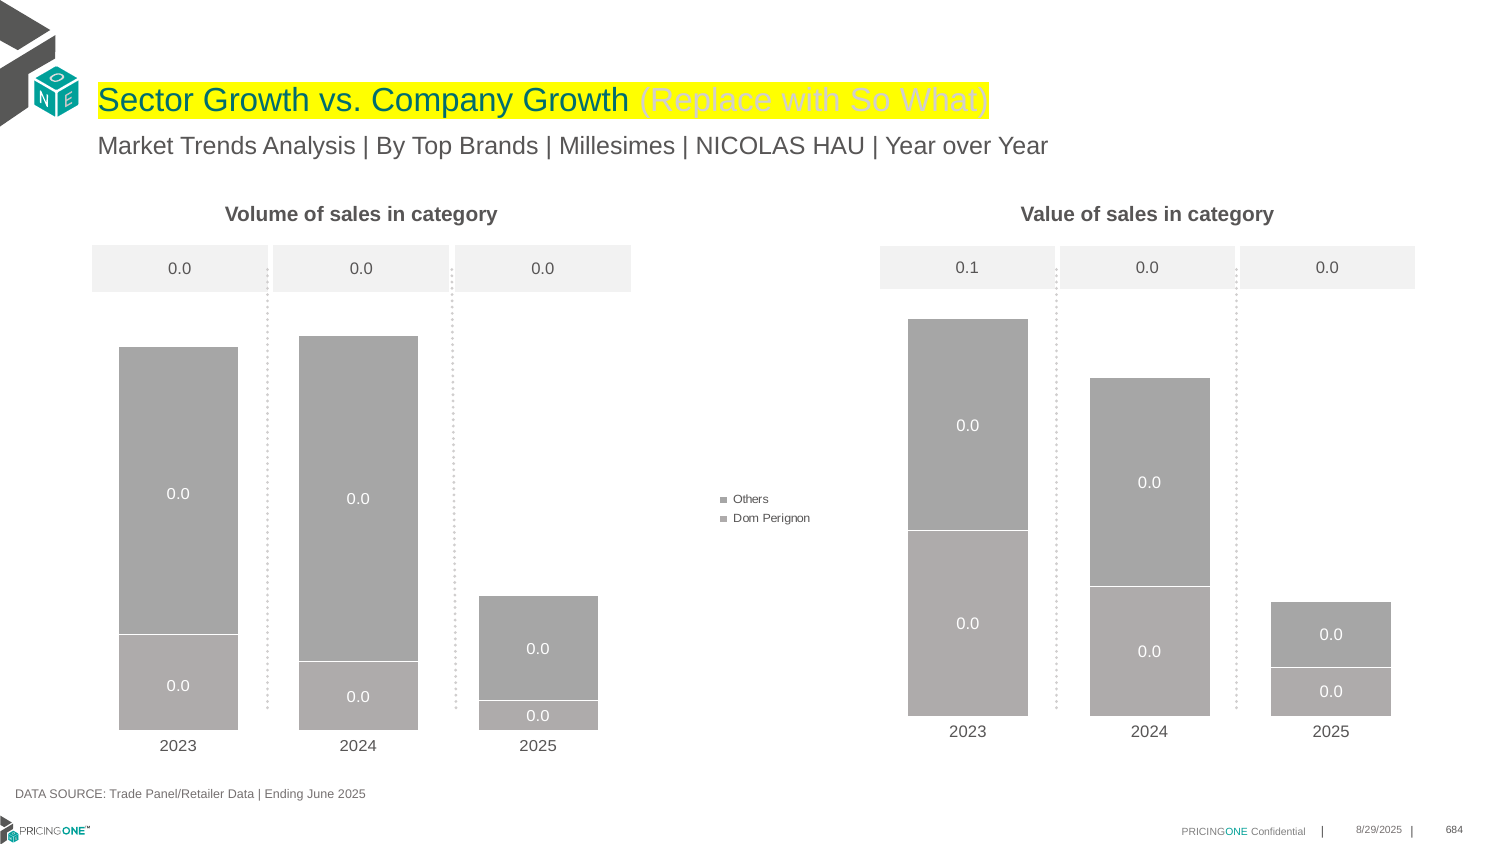

# Sector Growth vs. Company Growth (Replace with So What)
Market Trends Analysis | By Top Brands | Millesimes | NICOLAS HAU | Year over Year
| Value of sales in category |  |  |
| --- | --- | --- |
| 0.1 | 0.0 | 0.0 |
| Volume of sales in category |  |  |
| --- | --- | --- |
| 0.0 | 0.0 | 0.0 |

### Chart

| Category | Dom Perignon | Others |
|---|---|---|
| 2023 | 0.02652 | 0.030414 |
| 2024 | 0.018577 | 0.029974 |
| 2025 | 0.006998 | 0.009491 |

### Chart

| Category | Dom Perignon | Others |
|---|---|---|
| 2023 | 7.8e-05 | 0.000232 |
| 2024 | 5.6e-05 | 0.000263 |
| 2025 | 2.4e-05 | 8.5e-05 |
DATA SOURCE: Trade Panel/Retailer Data | Ending June 2025

8/29/2025
684